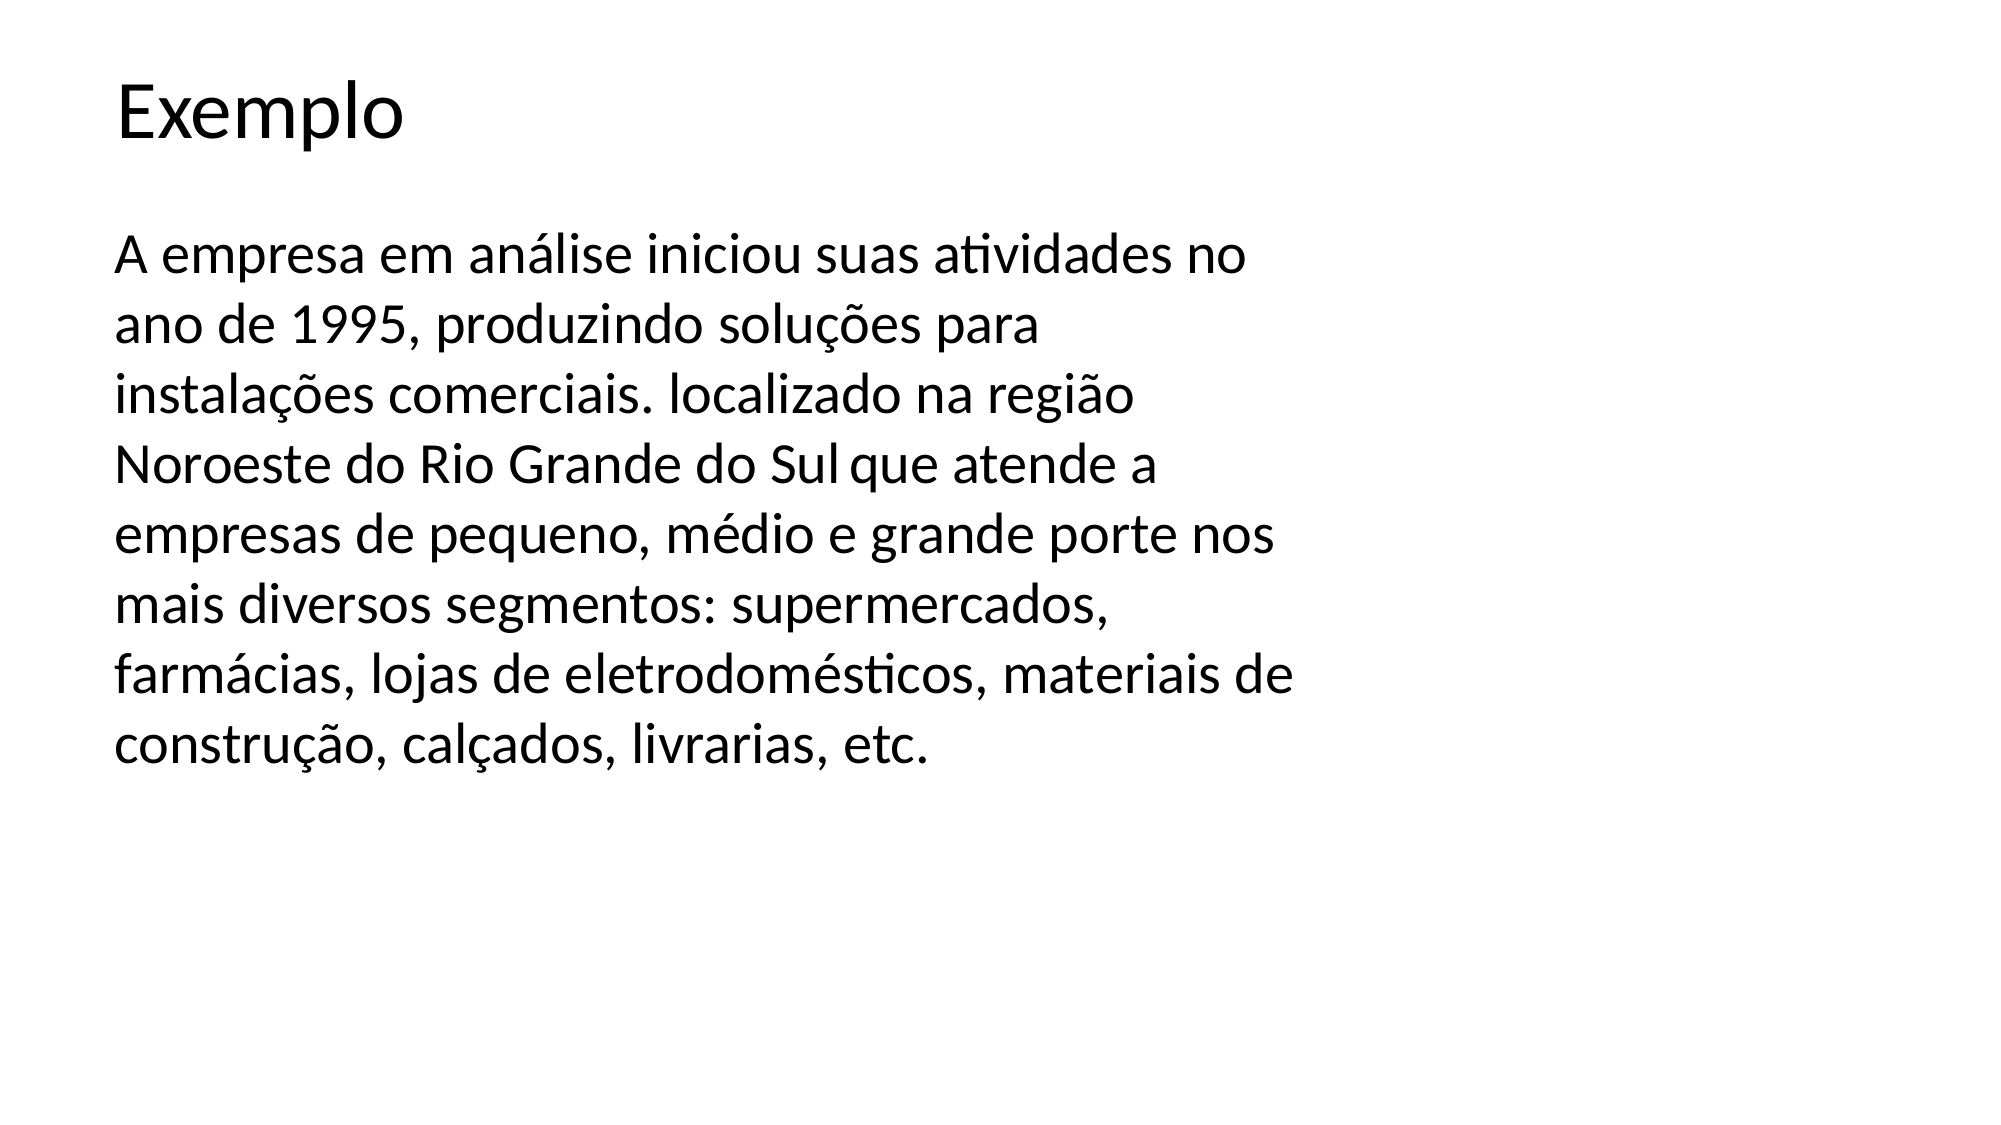

Exemplo
A empresa em análise iniciou suas atividades no ano de 1995, produzindo soluções para instalações comerciais. localizado na região Noroeste do Rio Grande do Sul que atende a empresas de pequeno, médio e grande porte nos mais diversos segmentos: supermercados, farmácias, lojas de eletrodomésticos, materiais de construção, calçados, livrarias, etc.